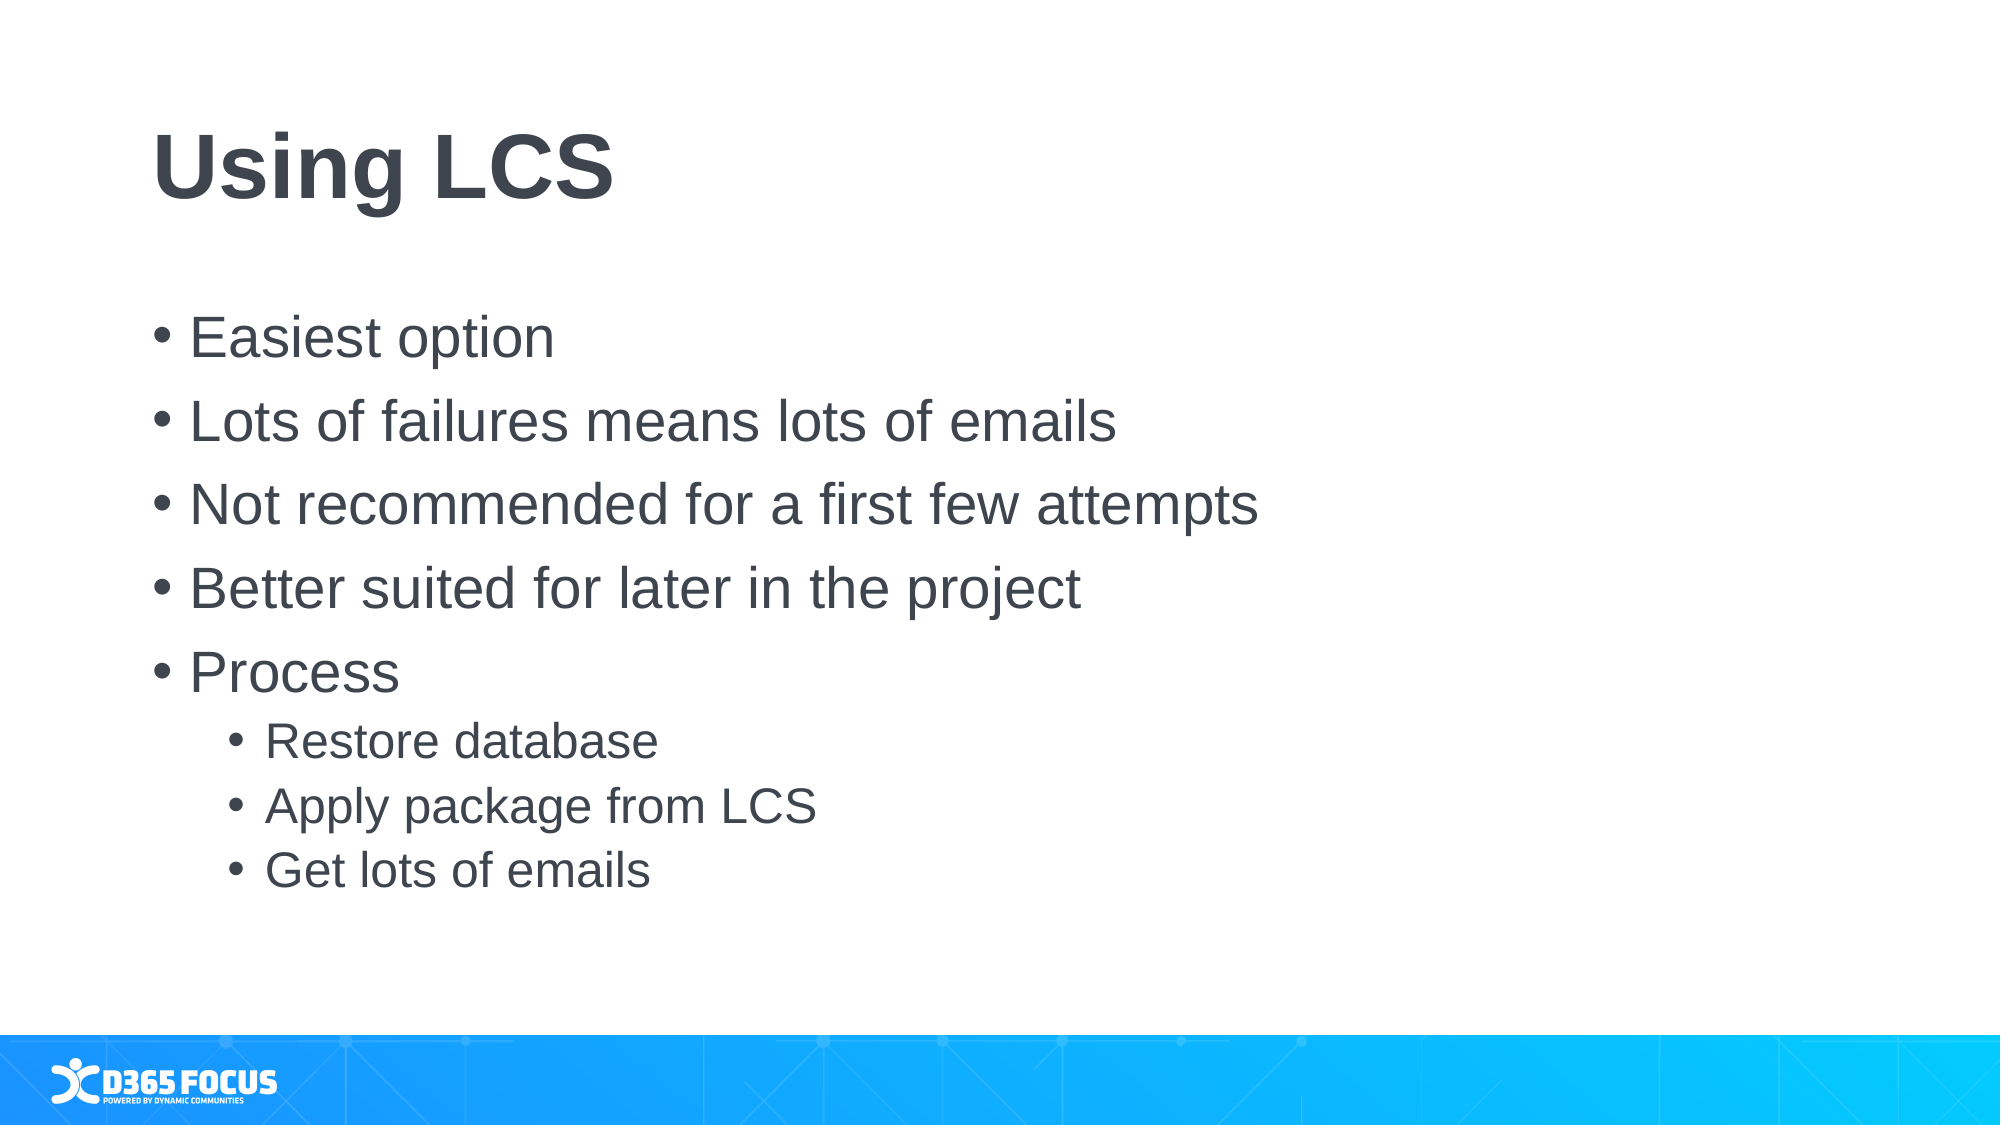

# Using LCS
Easiest option
Lots of failures means lots of emails
Not recommended for a first few attempts
Better suited for later in the project
Process
Restore database
Apply package from LCS
Get lots of emails